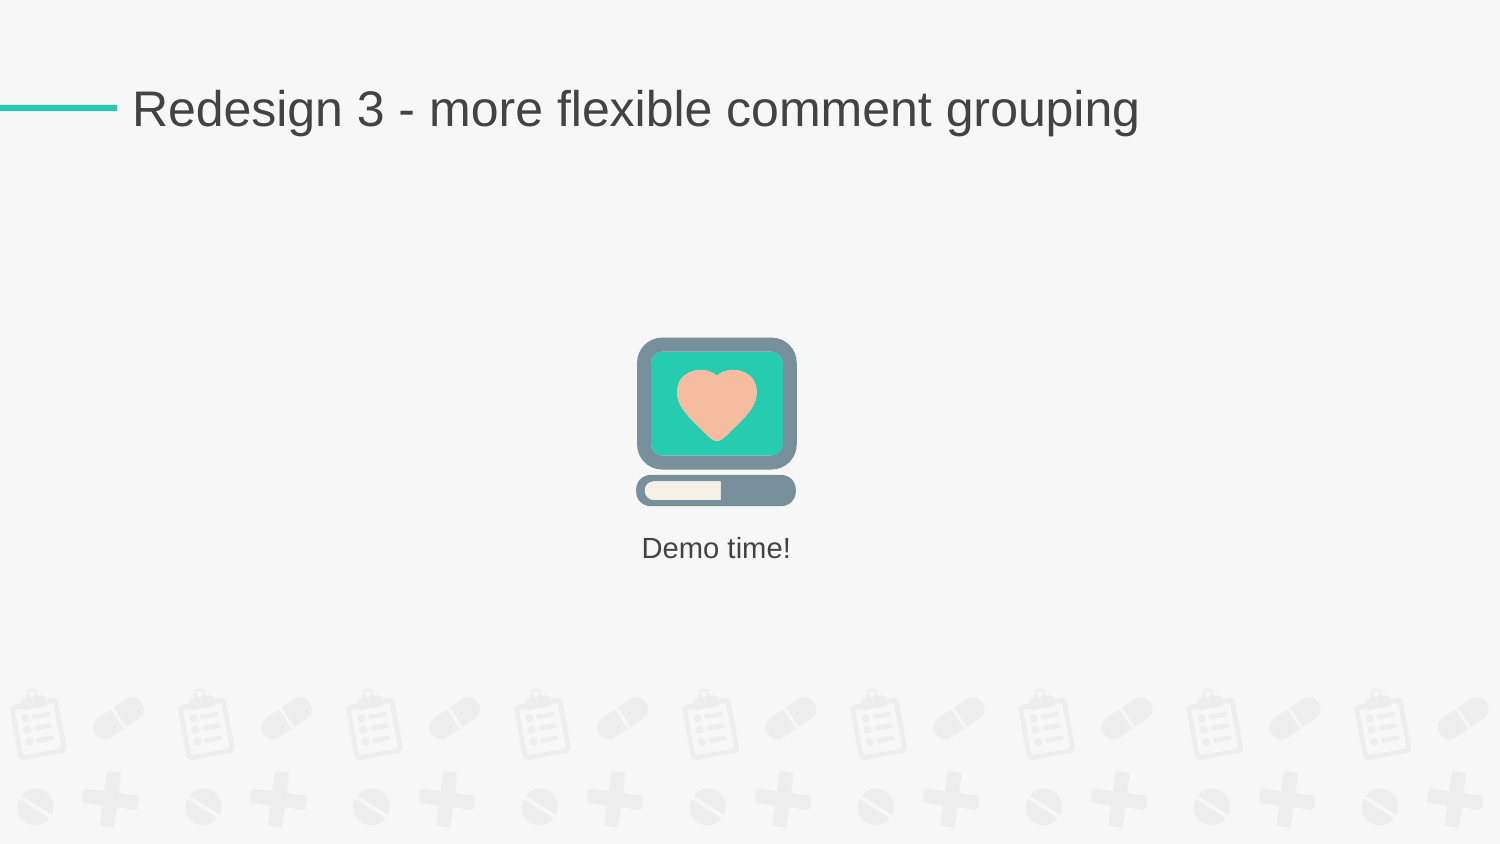

# Redesign 3 - more flexible comment grouping

Demo time!